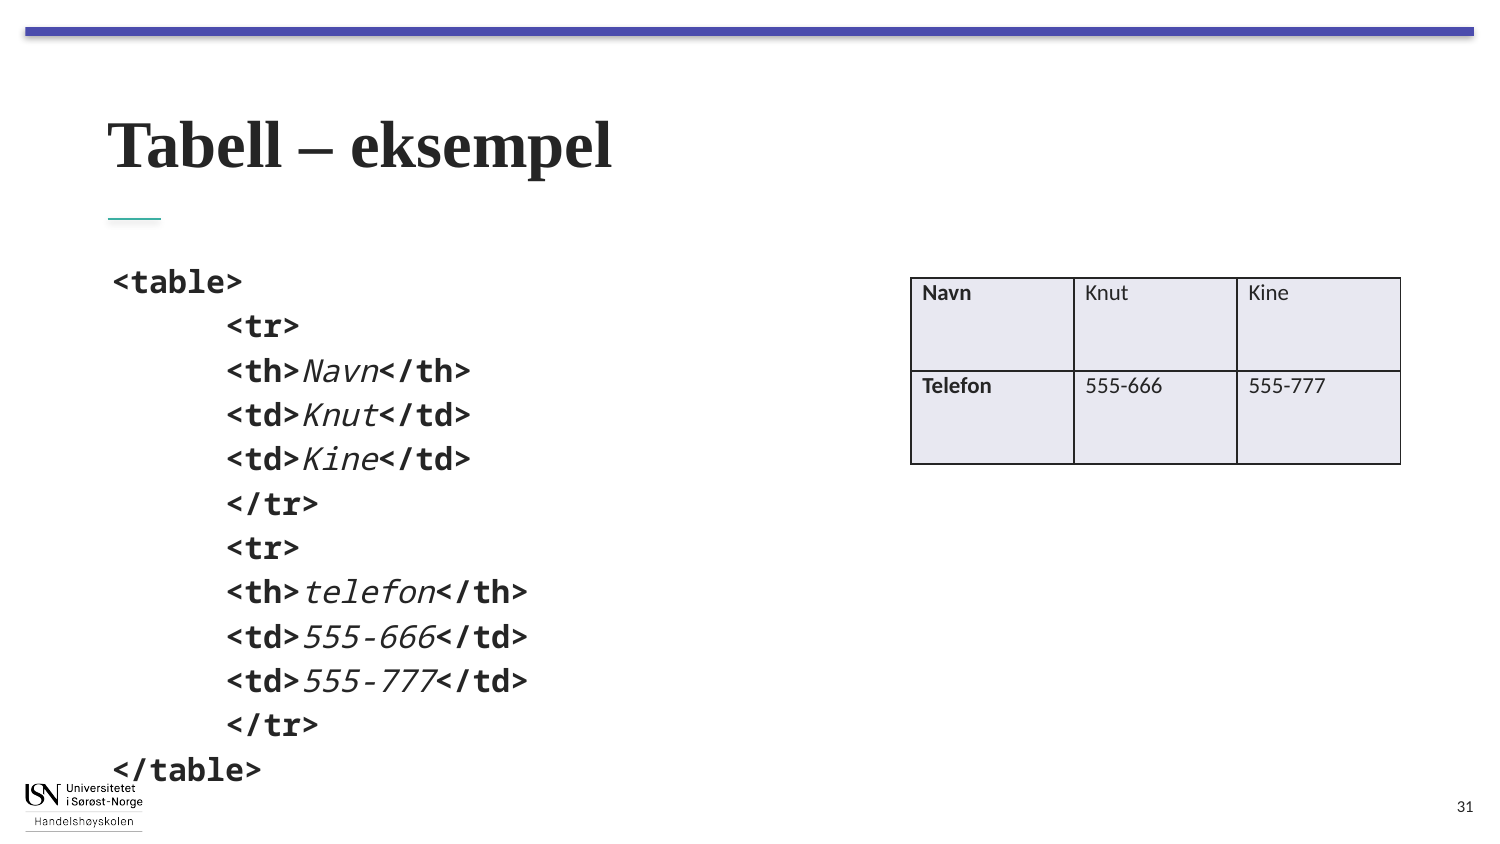

# Tabell – eksempel
<table>
	<tr>
		<th>Navn</th>
		<td>Knut</td>
		<td>Kine</td>
	</tr>
	<tr>
		<th>telefon</th>
		<td>555-666</td>
		<td>555-777</td>
	</tr>
</table>

| Navn | Knut | Kine |
| --- | --- | --- |
| Telefon | 555-666 | 555-777 |
31